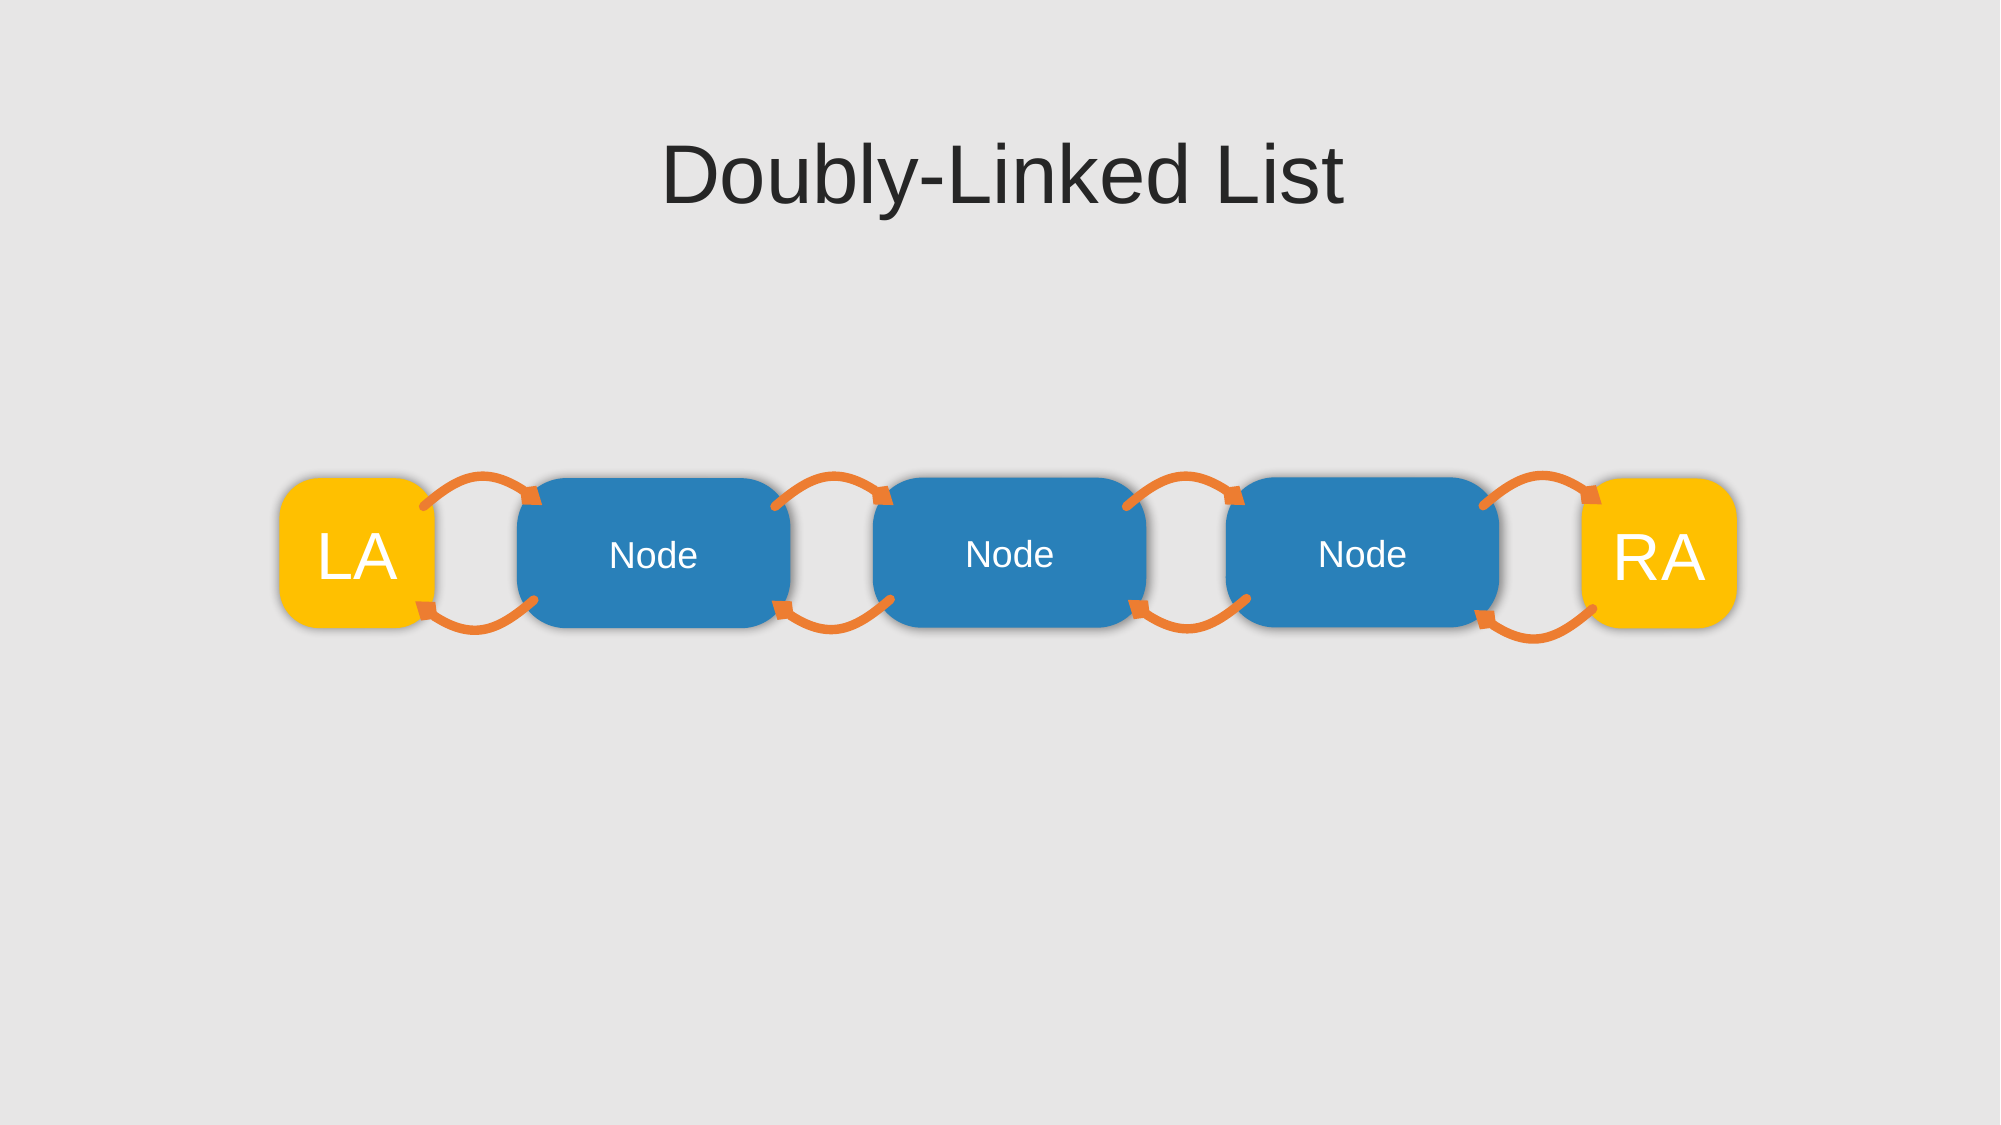

Doubly-Linked List

Node
Node
LA
Node

RA

Node